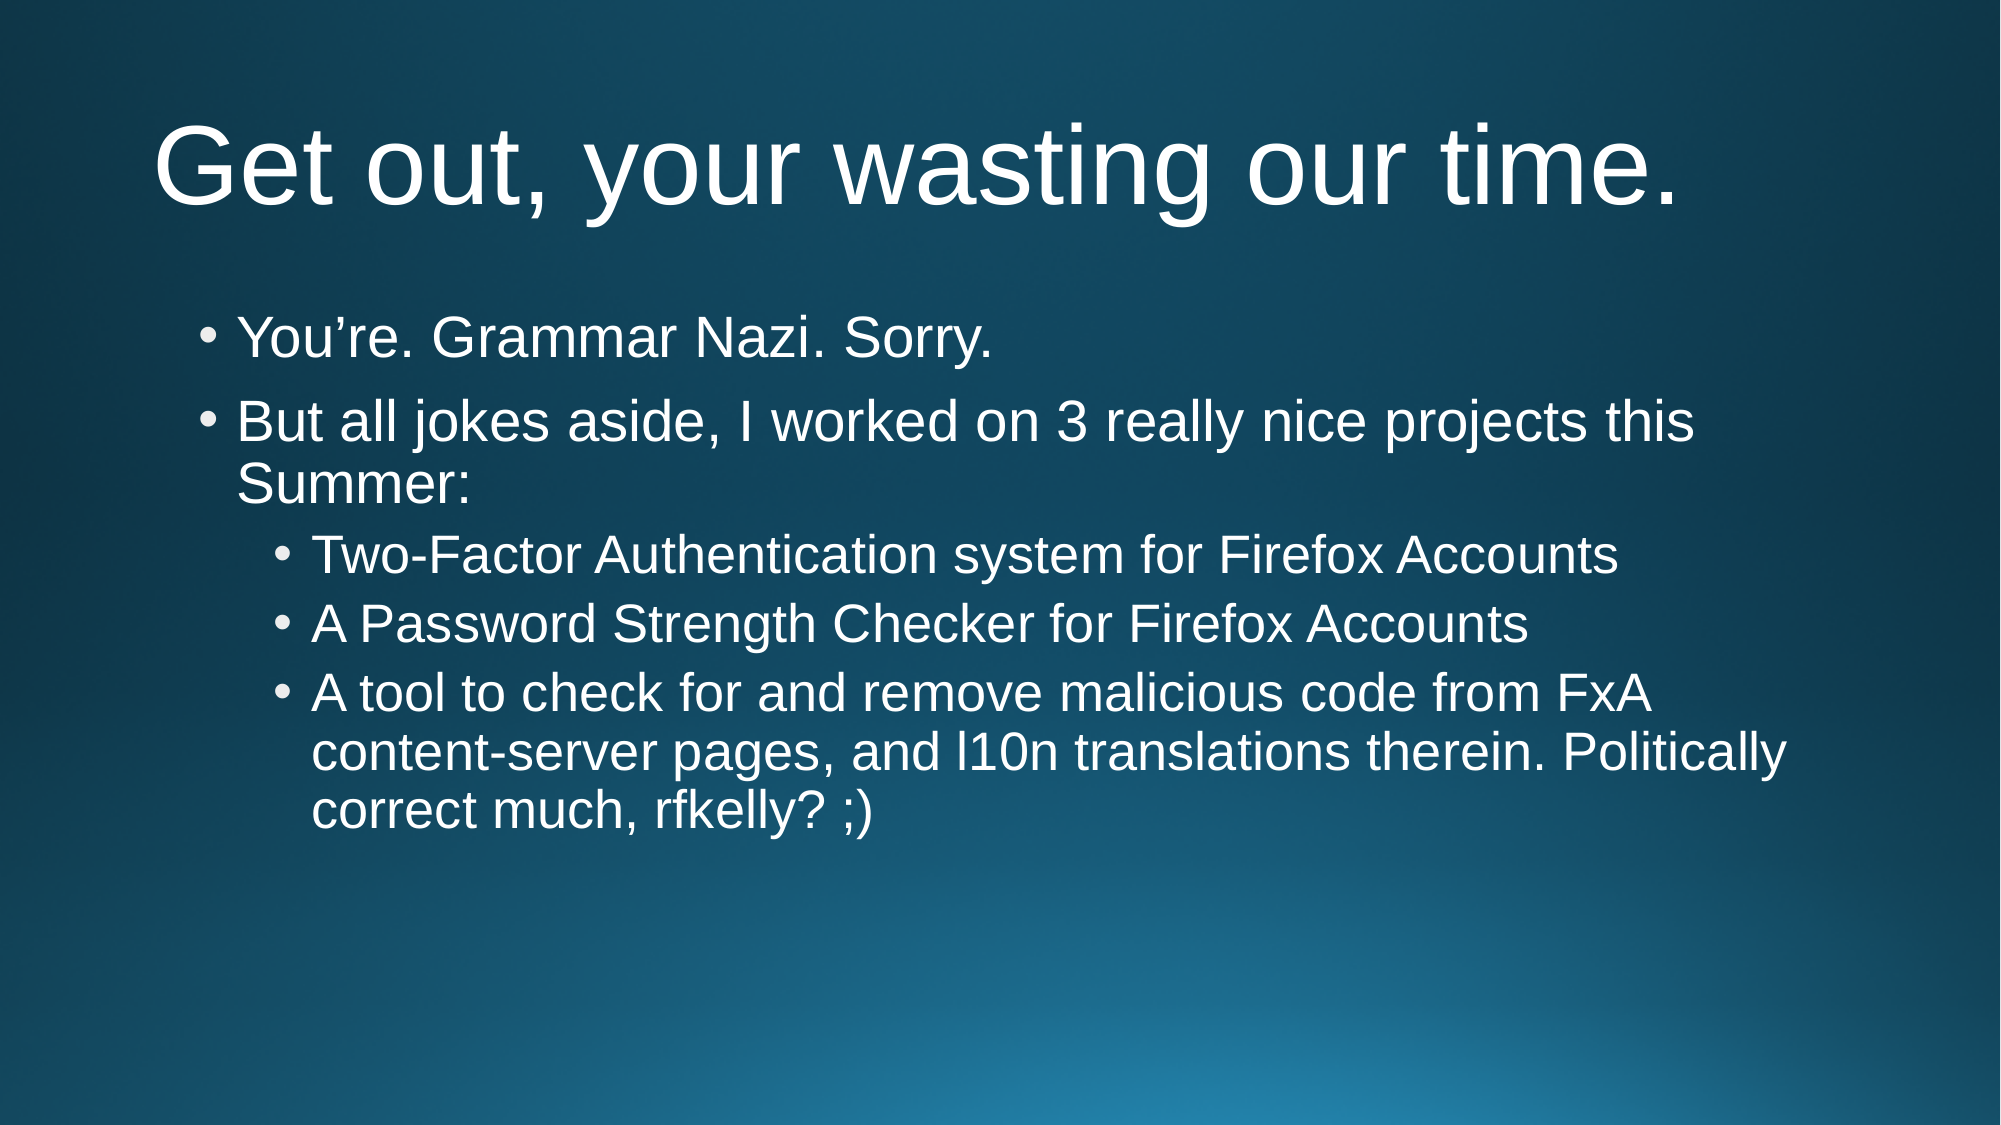

# Get out, your wasting our time.
You’re. Grammar Nazi. Sorry.
But all jokes aside, I worked on 3 really nice projects this Summer:
Two-Factor Authentication system for Firefox Accounts
A Password Strength Checker for Firefox Accounts
A tool to check for and remove malicious code from FxA content-server pages, and l10n translations therein. Politically correct much, rfkelly? ;)